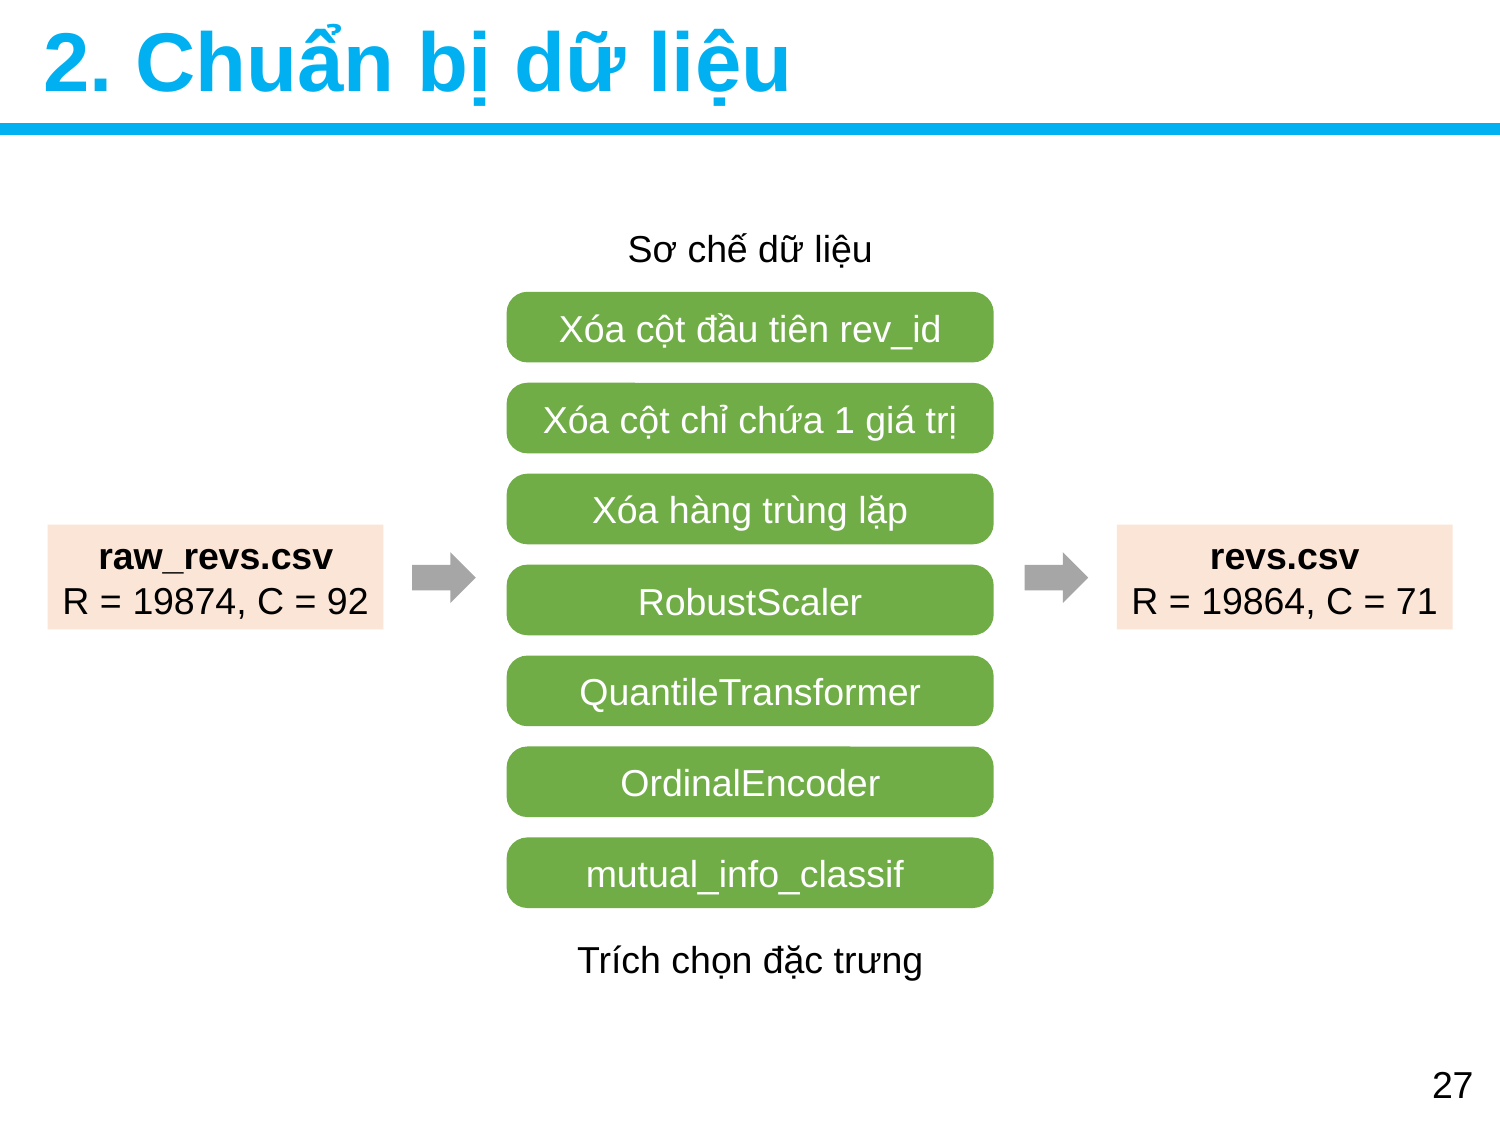

# 2. Chuẩn bị dữ liệu
Sơ chế dữ liệu
Xóa cột đầu tiên rev_id
Xóa cột chỉ chứa 1 giá trị
Xóa hàng trùng lặp
raw_revs.csv
R = 19874, C = 92
revs.csv
R = 19864, C = 71

RobustScaler
QuantileTransformer
OrdinalEncoder
mutual_info_classif
Trích chọn đặc trưng